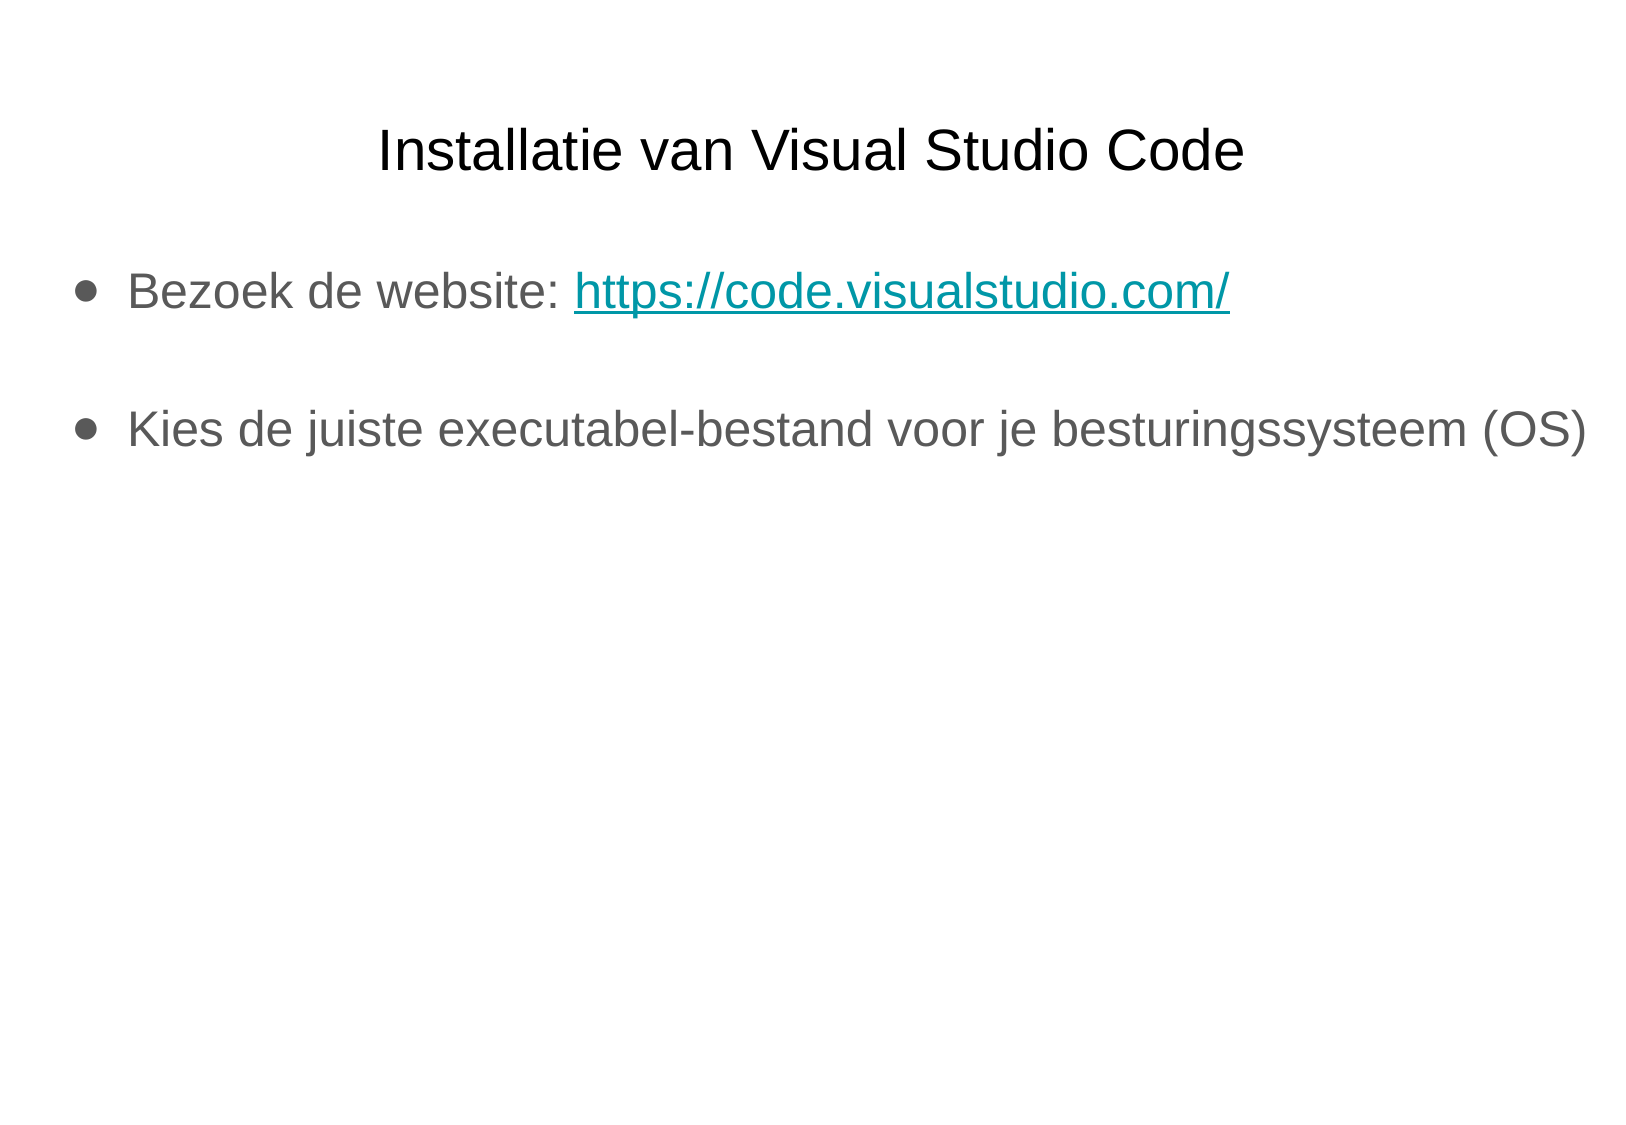

# Installatie van Visual Studio Code
Bezoek de website: https://code.visualstudio.com/

Kies de juiste executabel-bestand voor je besturingssysteem (OS)